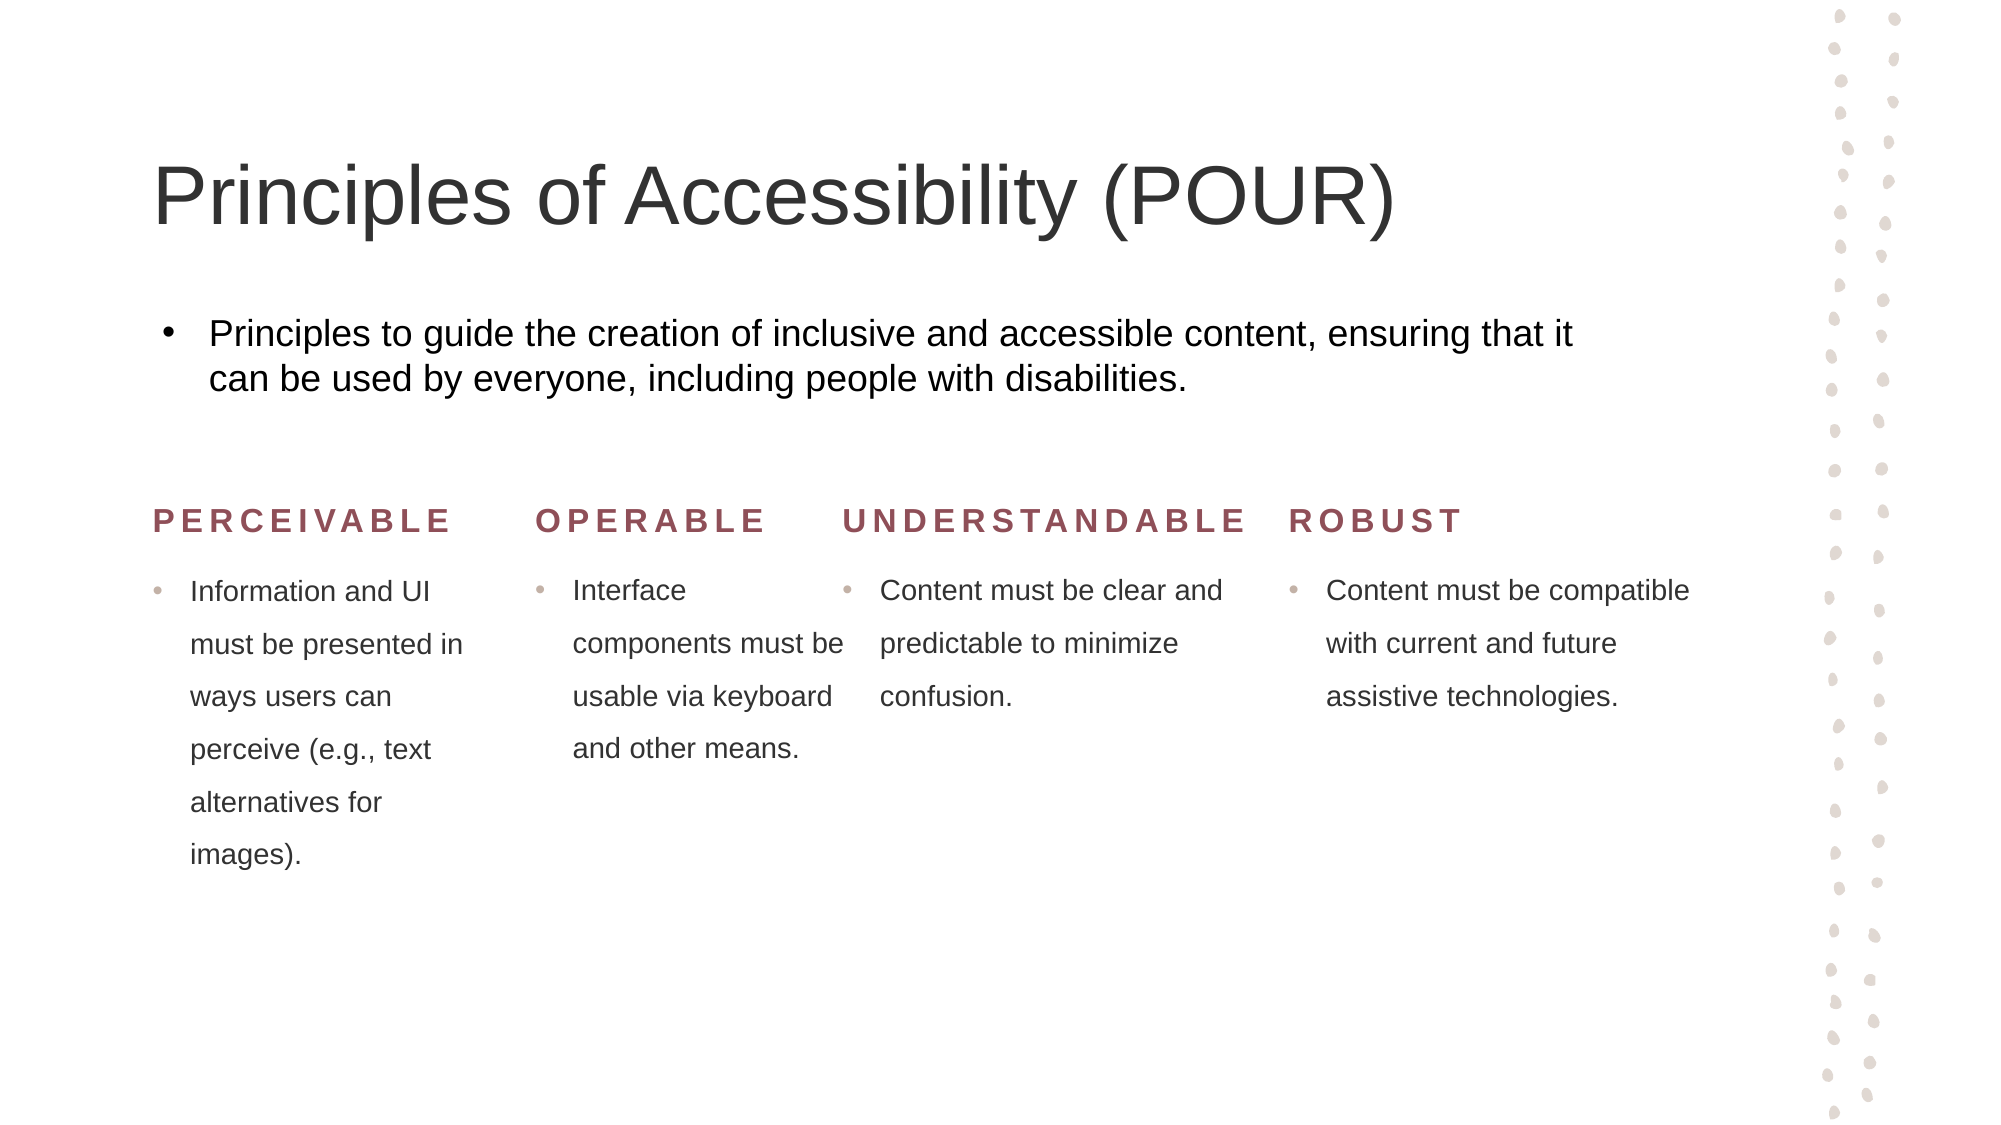

# Principles of Accessibility (POUR)
Principles to guide the creation of inclusive and accessible content, ensuring that it can be used by everyone, including people with disabilities.
Perceivable
Operable
Understandable
Robust
Interface components must be usable via keyboard and other means.
Content must be clear and predictable to minimize confusion.
Content must be compatible with current and future assistive technologies.
Information and UI must be presented in ways users can perceive (e.g., text alternatives for images).